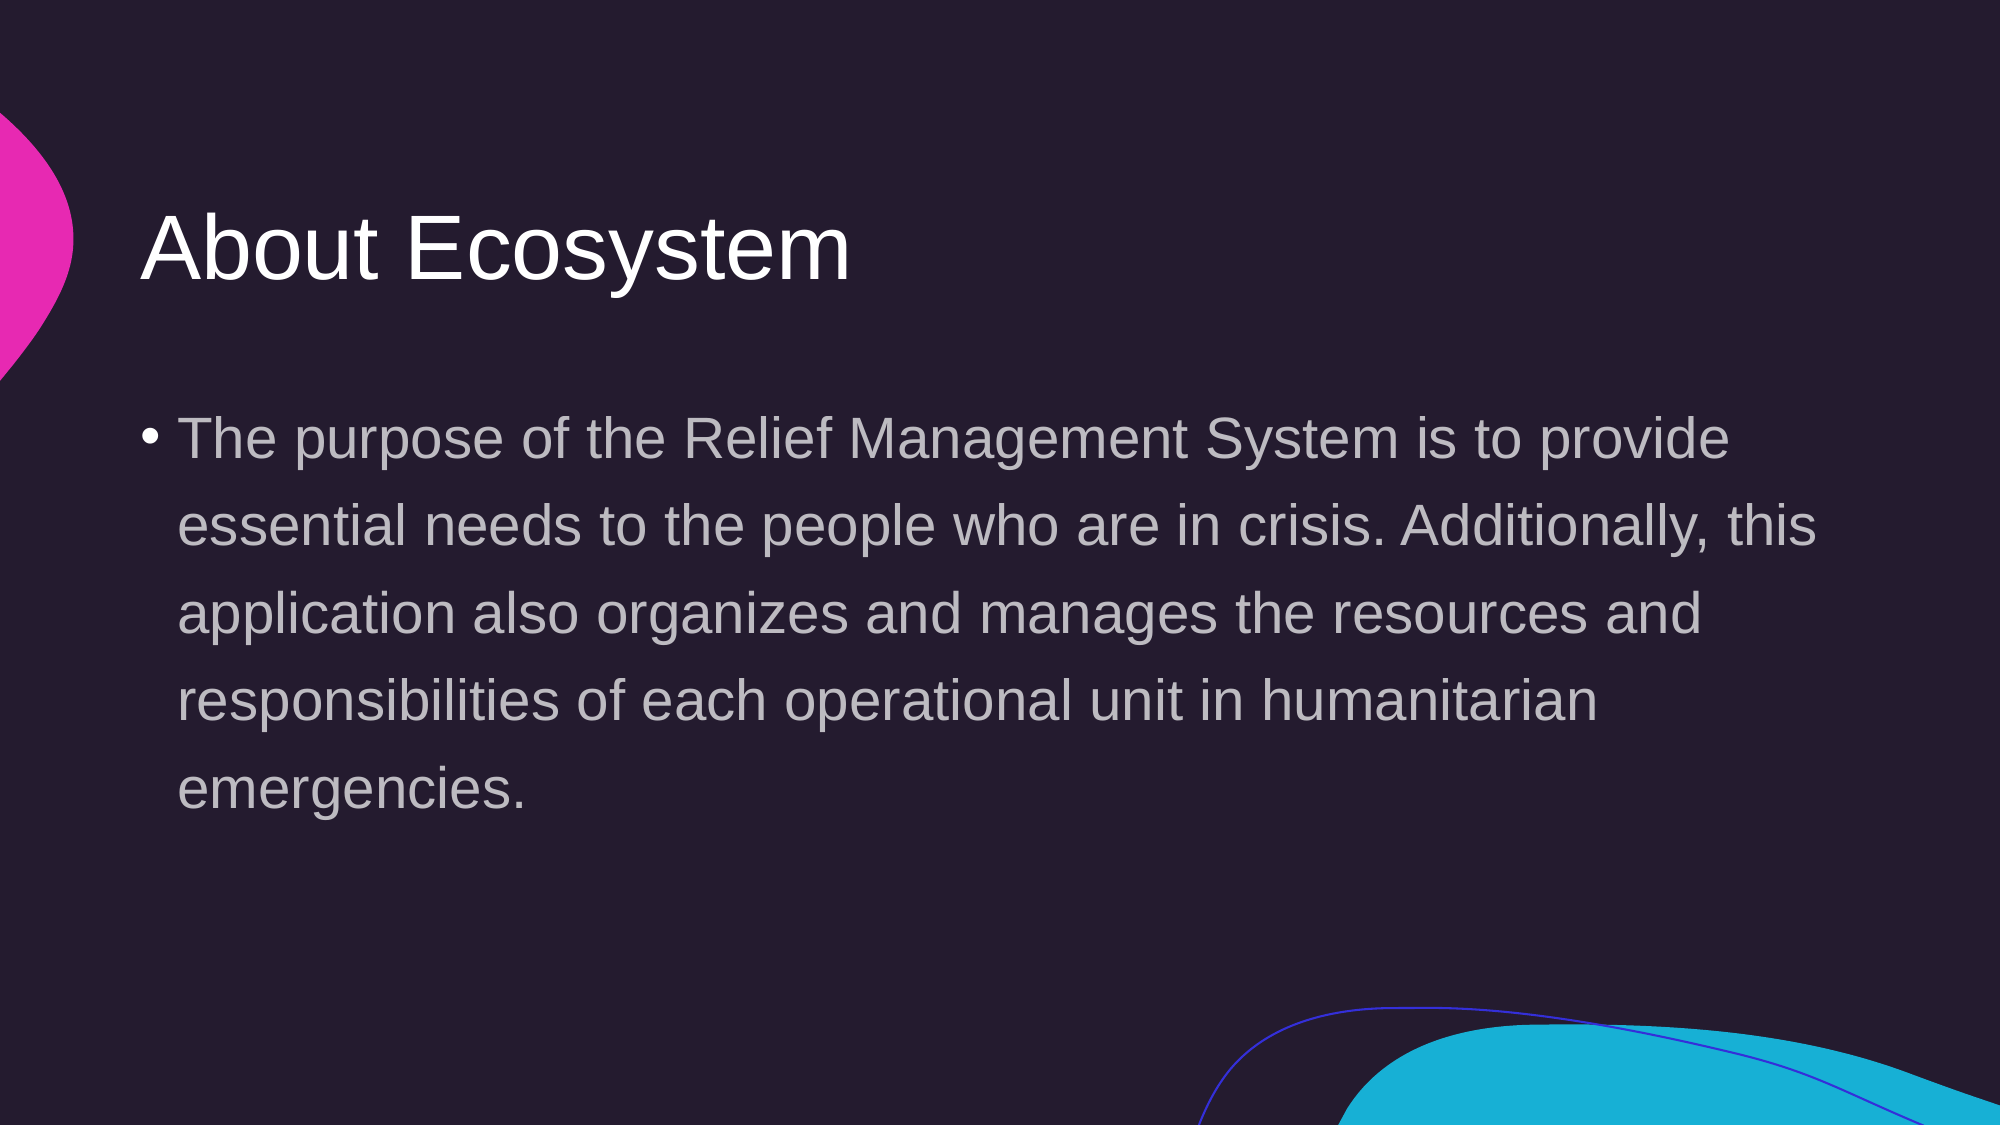

# About Ecosystem
The purpose of the Relief Management System is to provide essential needs to the people who are in crisis. Additionally, this application also organizes and manages the resources and responsibilities of each operational unit in humanitarian           emergencies.